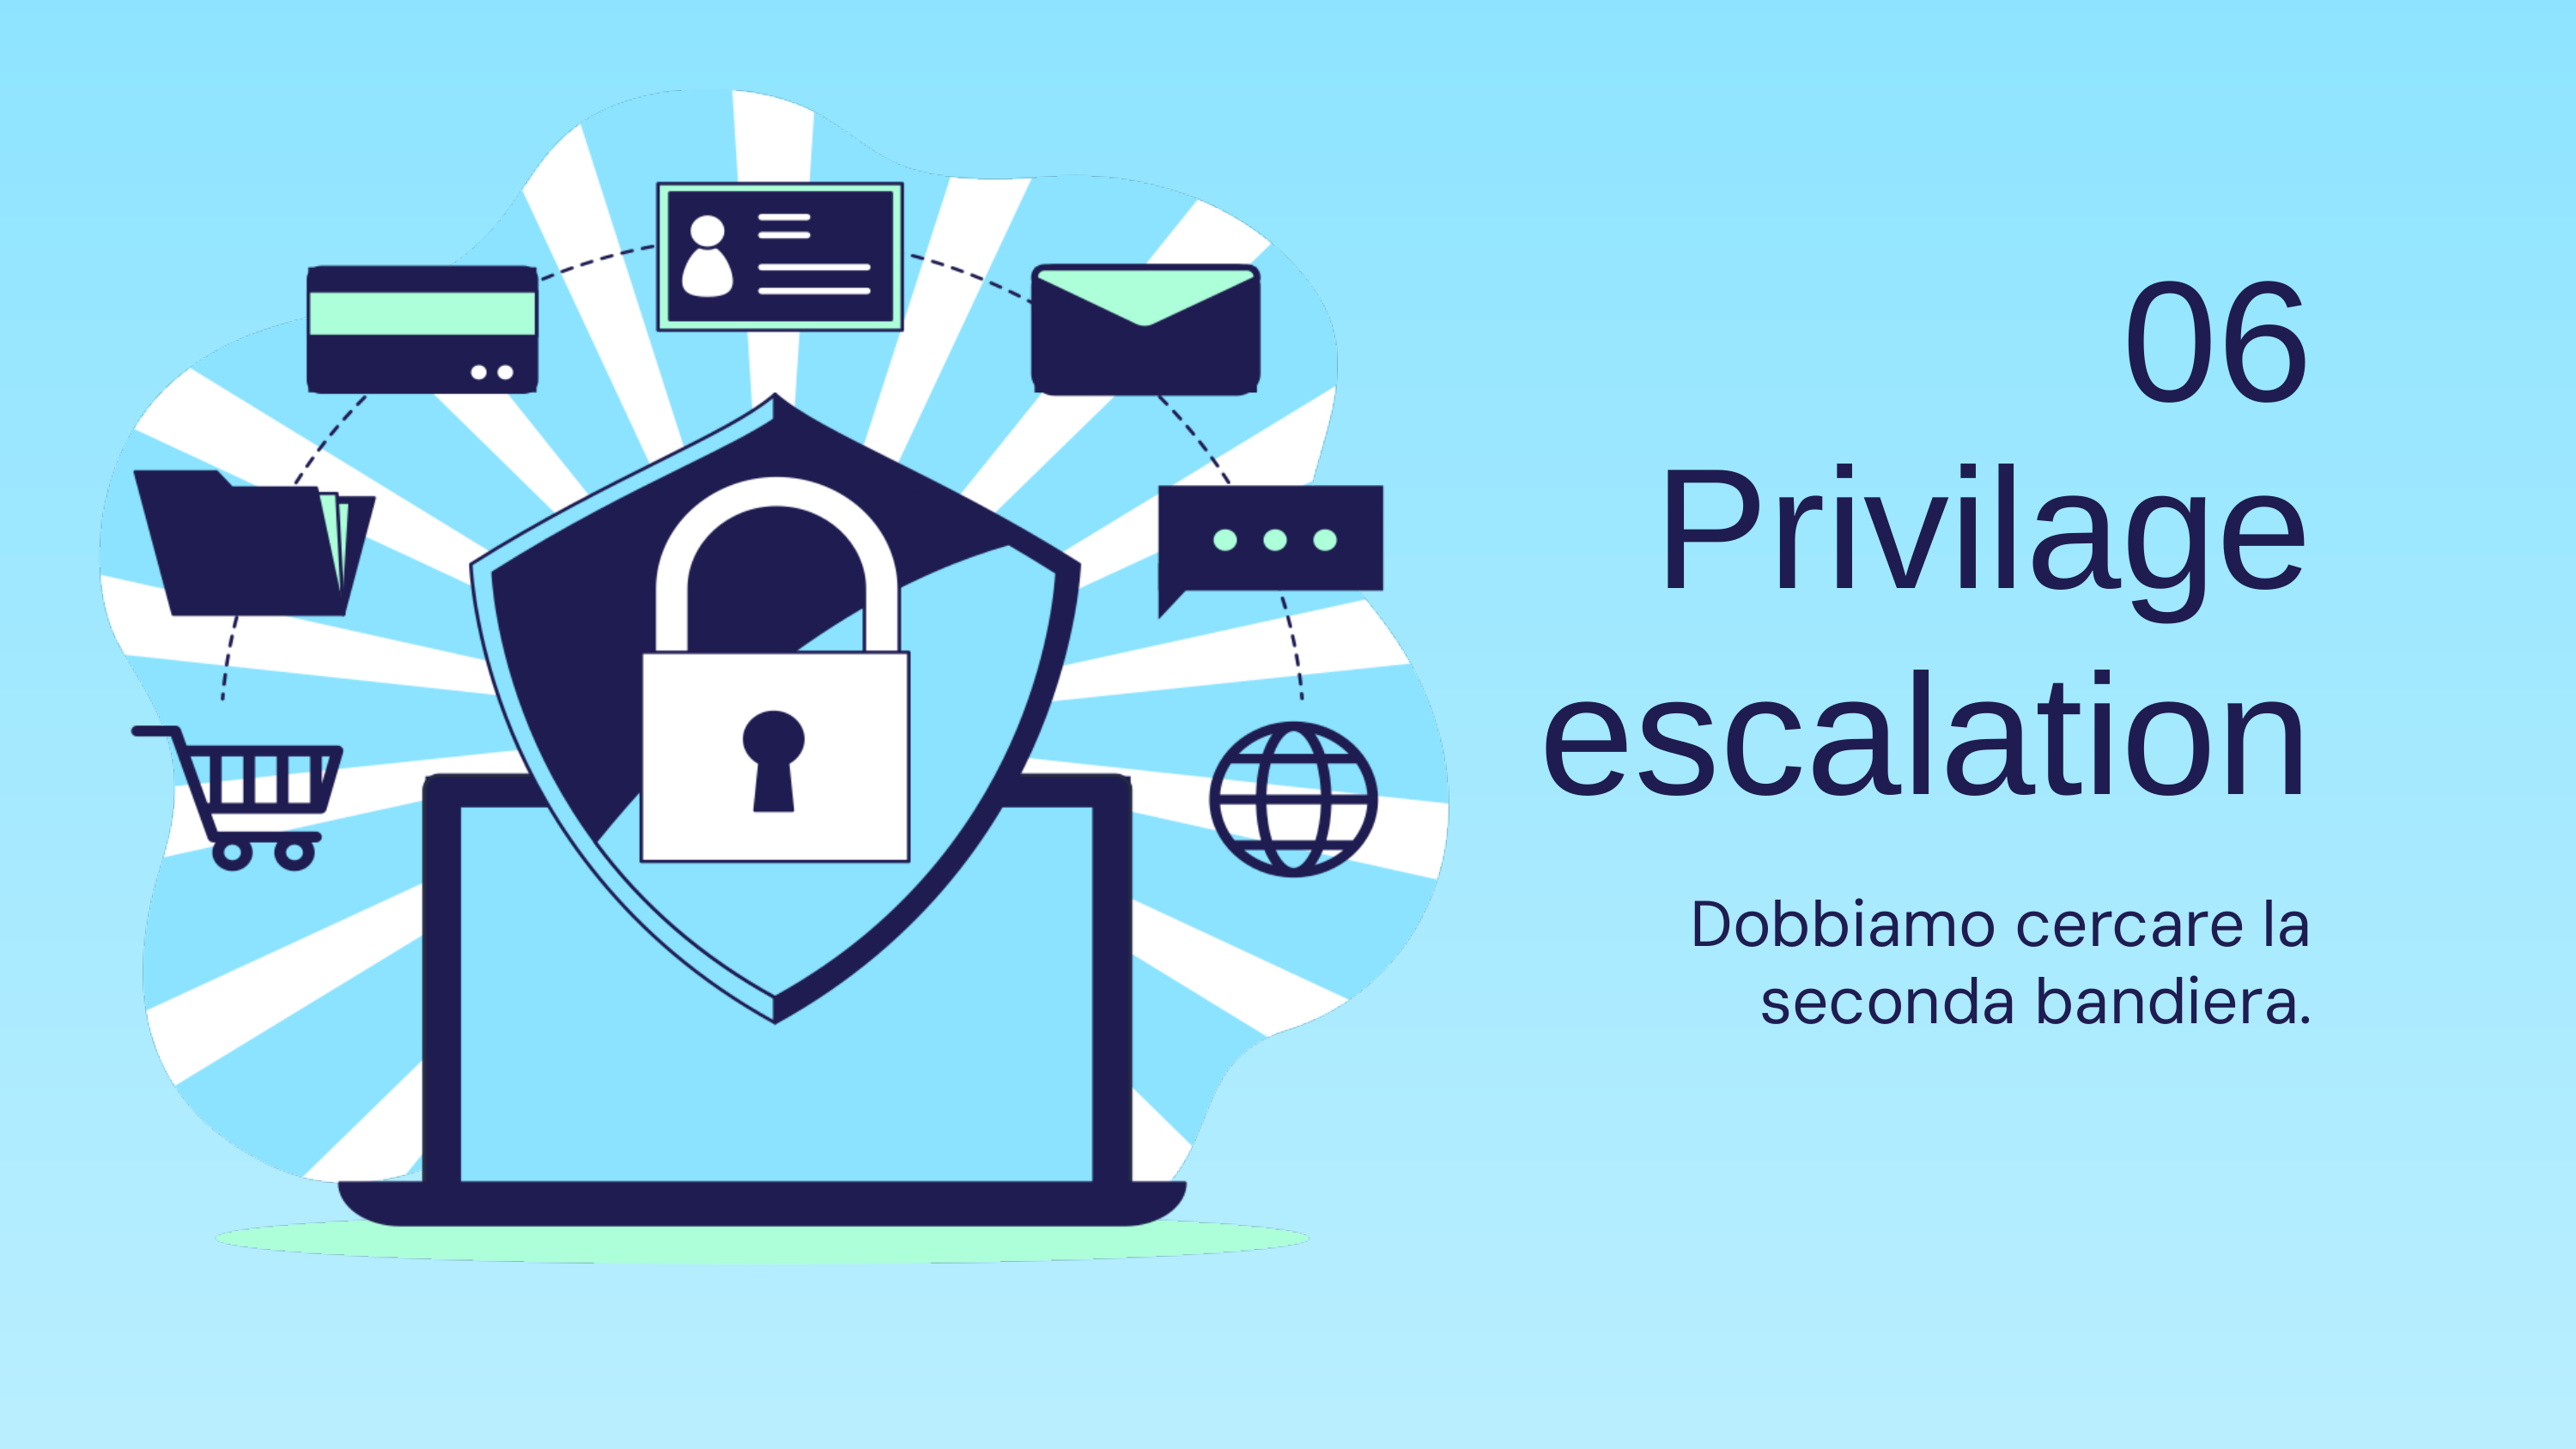

06
Privilage escalation
Dobbiamo cercare la seconda bandiera.